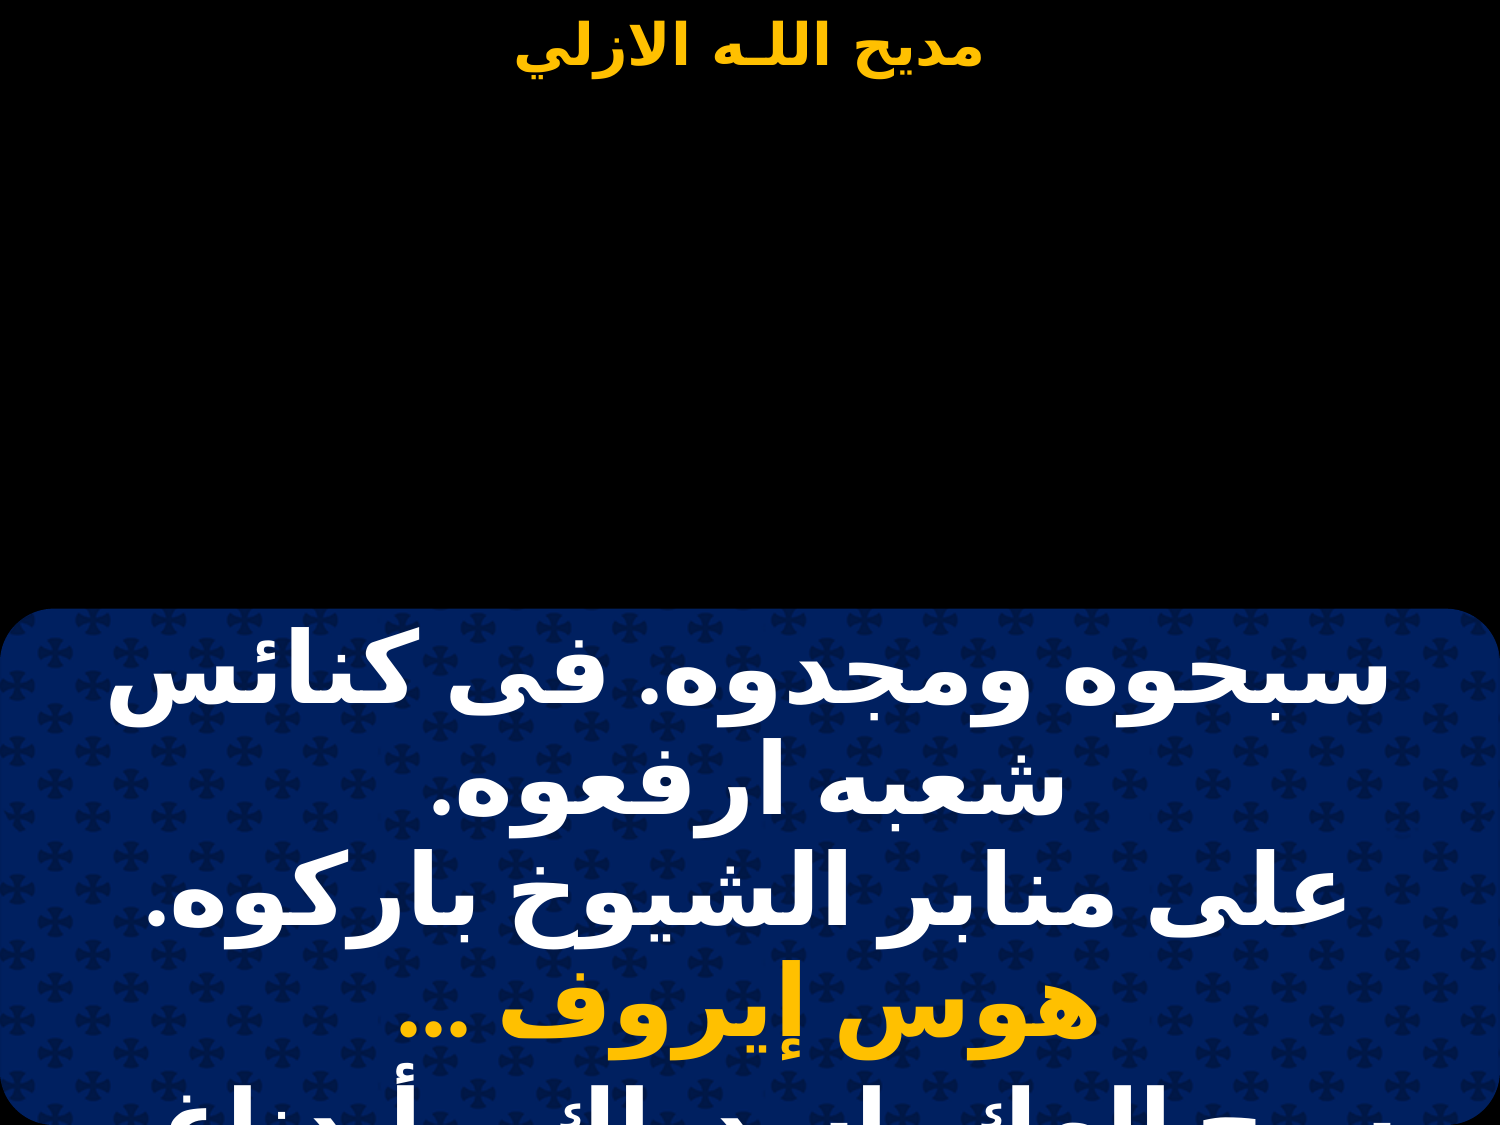

#
| سبحوه ومجدوه. فى كنائس شعبه ارفعوه. على منابر الشيوخ باركوه. هوس إيروف ... |
| --- |
| سبح إلهك ياسدراك. وأبدناغو والممدوح ميساك. لأنه نجاكم من الهلاك. هوس إيروف... |